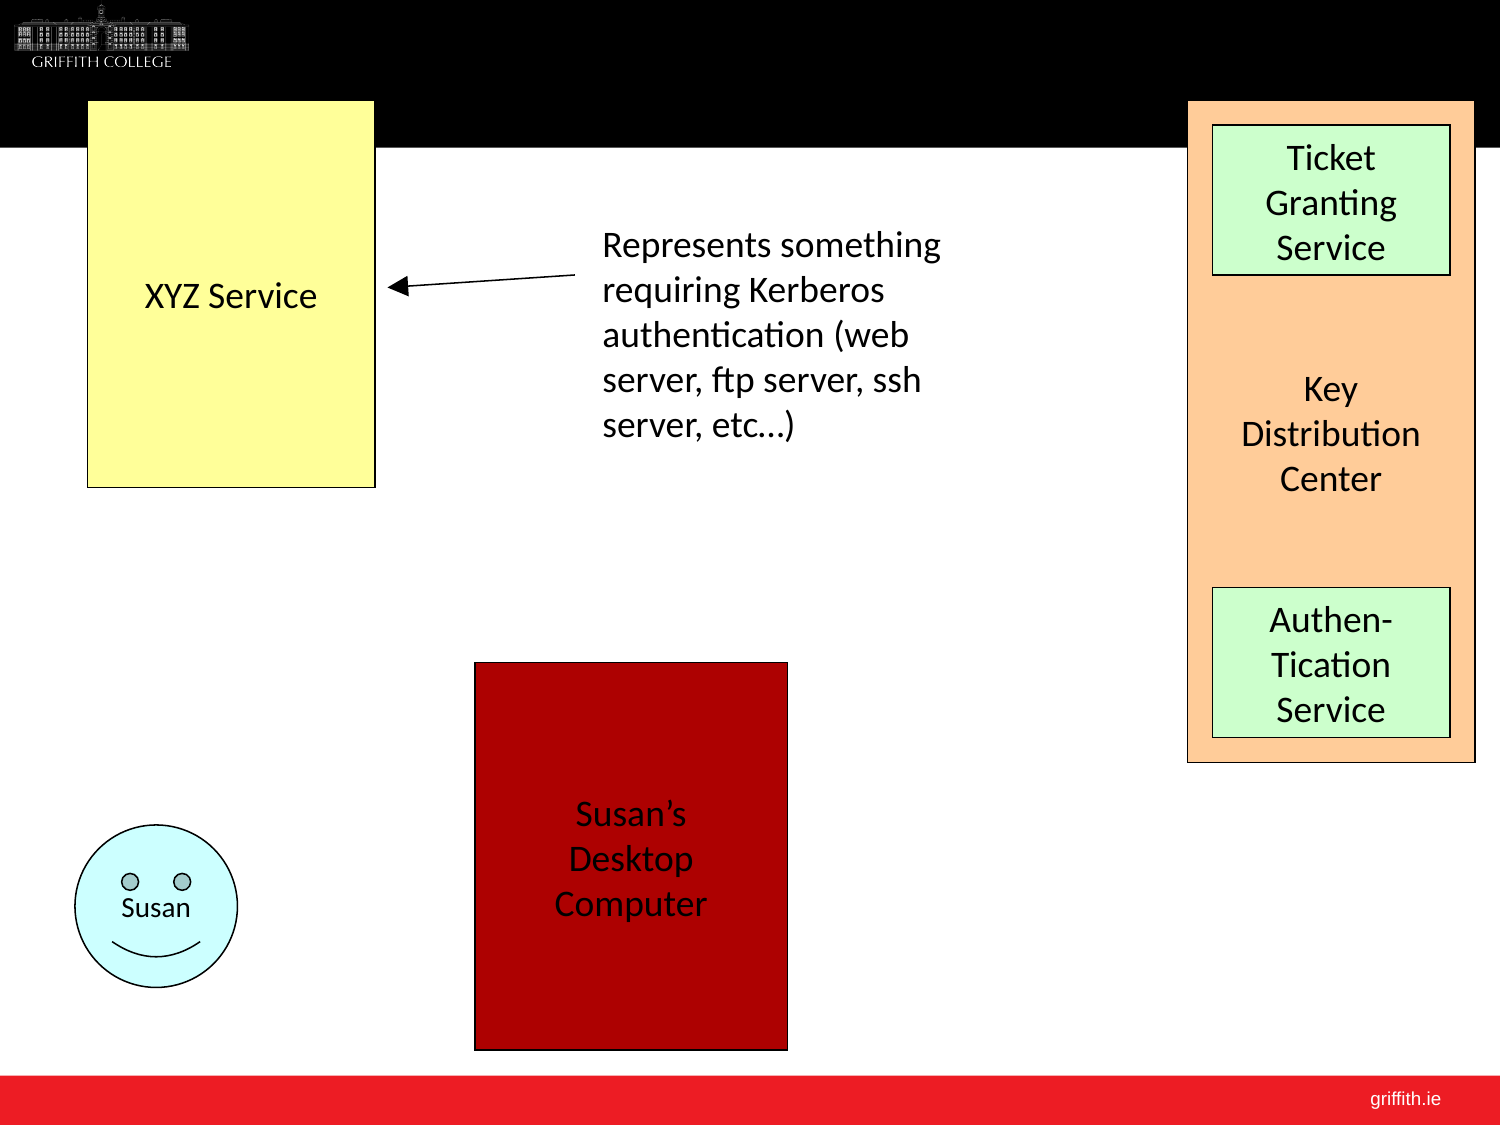

XYZ Service
Key
Distribution
Center
Ticket
Granting
Service
Represents something requiring Kerberos authentication (web server, ftp server, ssh server, etc…)
Authen-
Tication
Service
Susan’s
Desktop
Computer
Susan